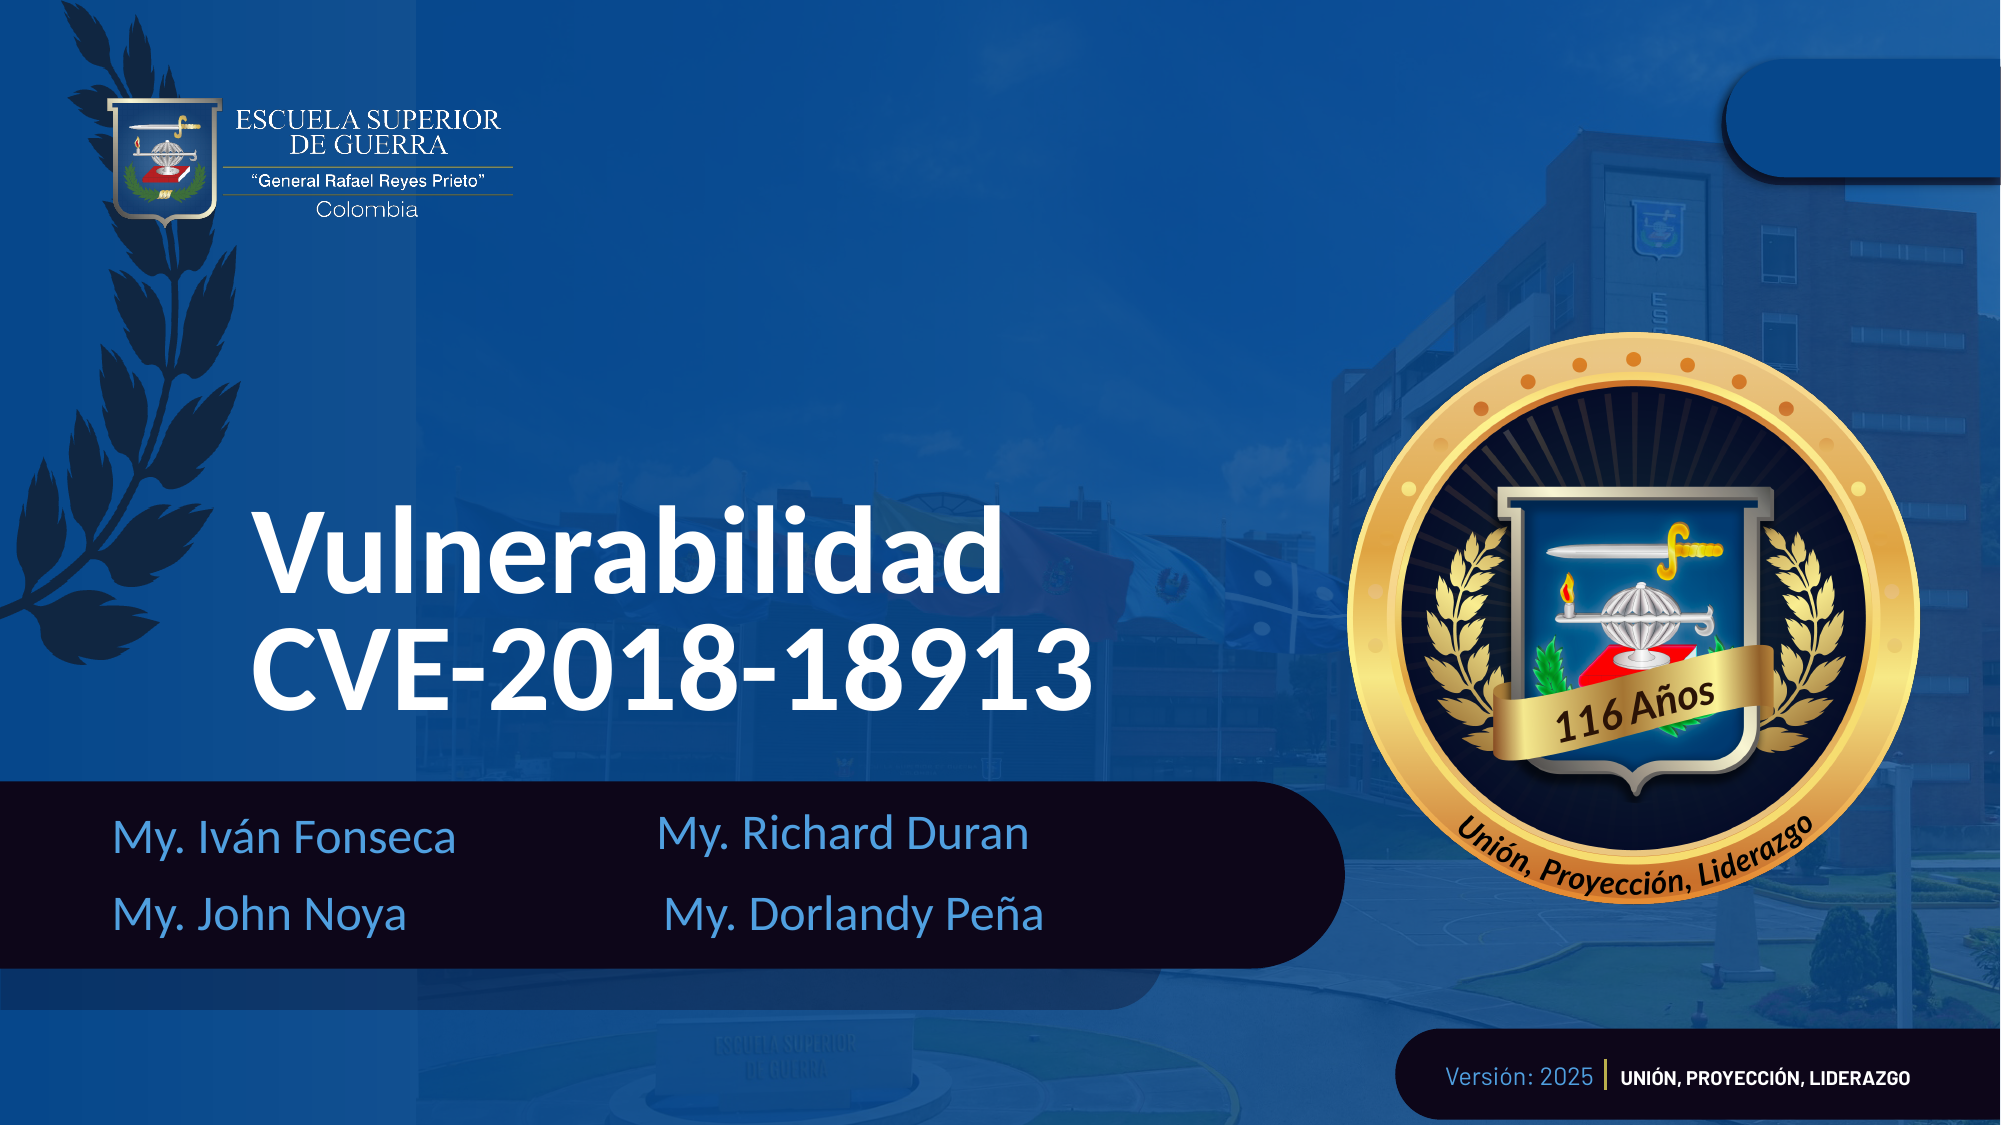

Vulnerabilidad CVE-2018-18913
My. Richard Duran
My. Iván Fonseca
My. John Noya		         My. Dorlandy Peña